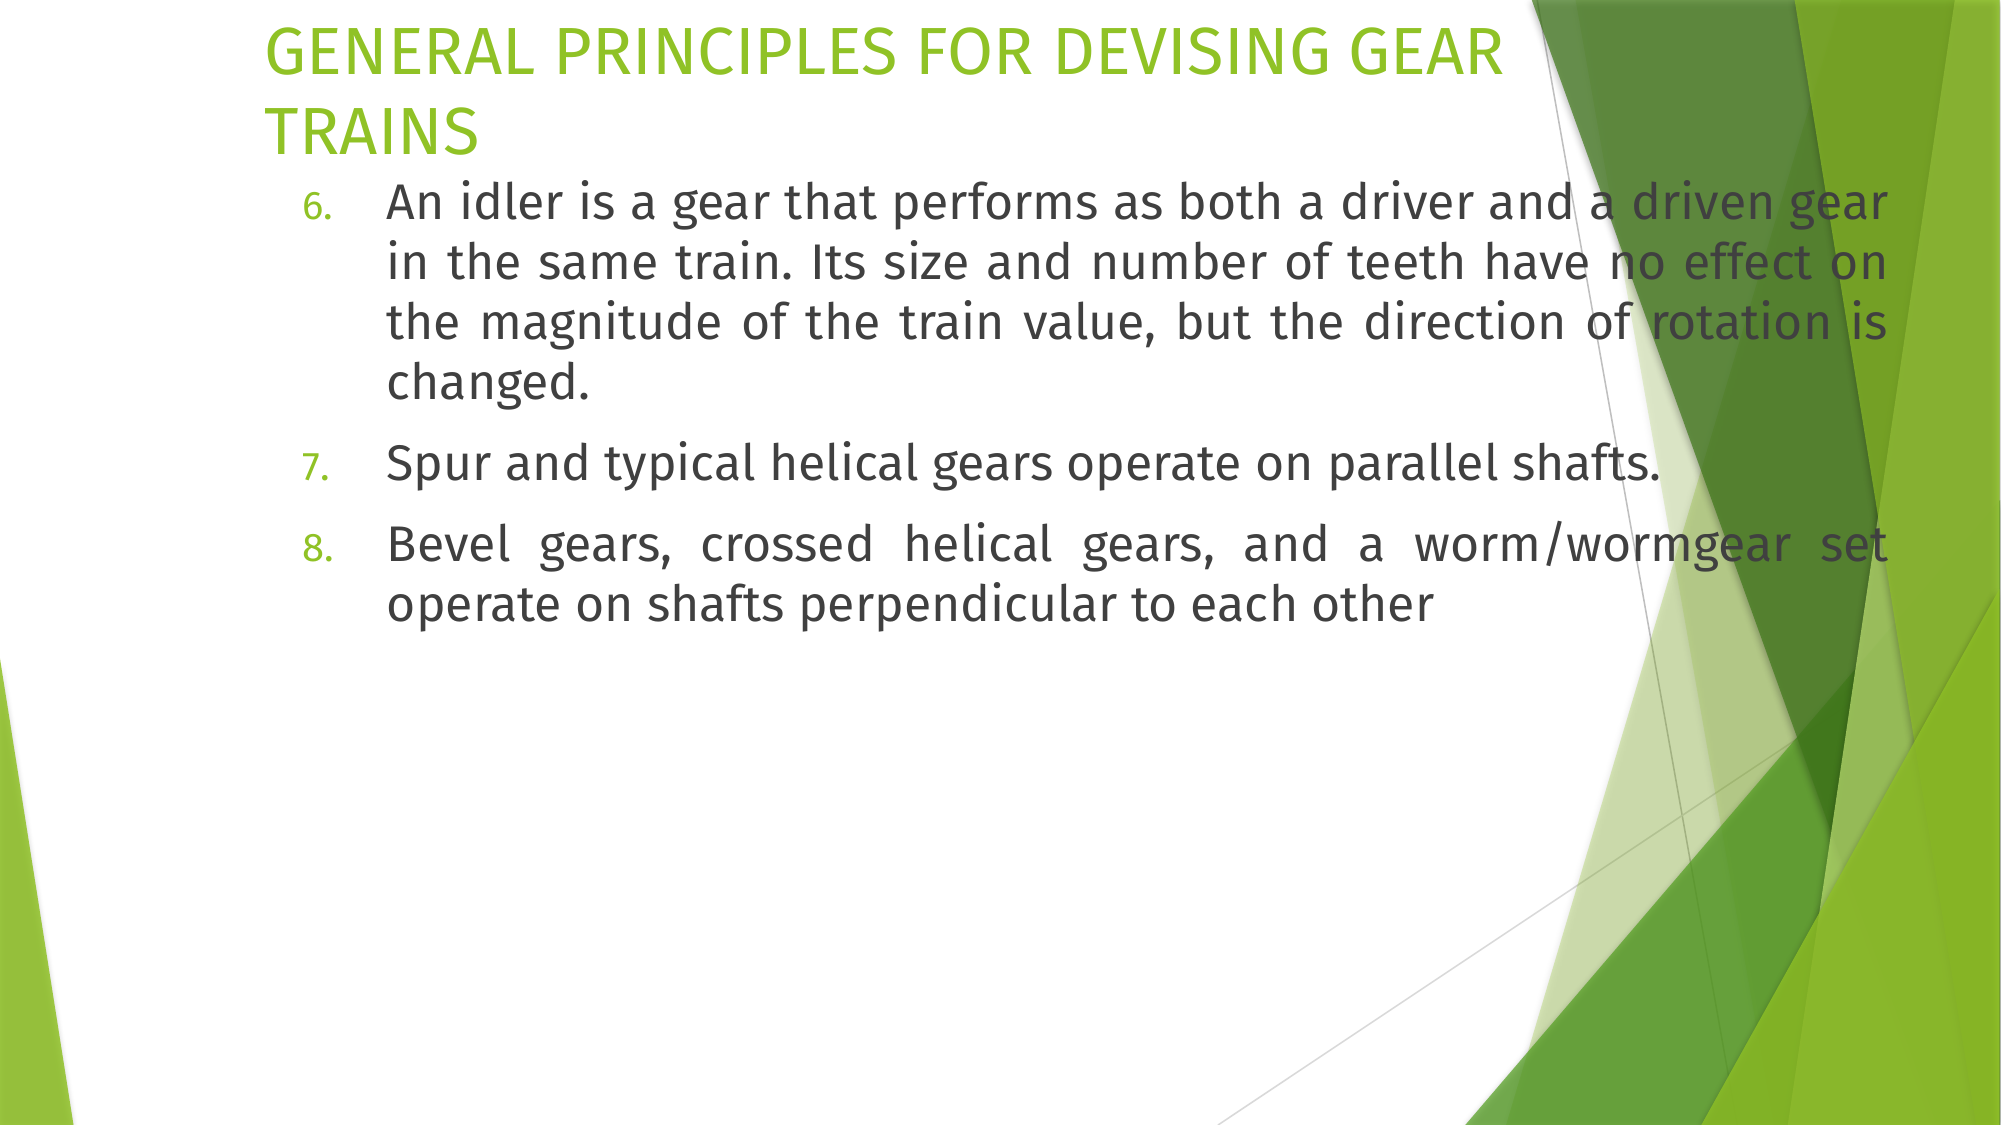

# GENERAL PRINCIPLES FOR DEVISING GEAR TRAINS
An idler is a gear that performs as both a driver and a driven gear in the same train. Its size and number of teeth have no effect on the magnitude of the train value, but the direction of rotation is changed.
Spur and typical helical gears operate on parallel shafts.
Bevel gears, crossed helical gears, and a worm/wormgear set operate on shafts perpendicular to each other